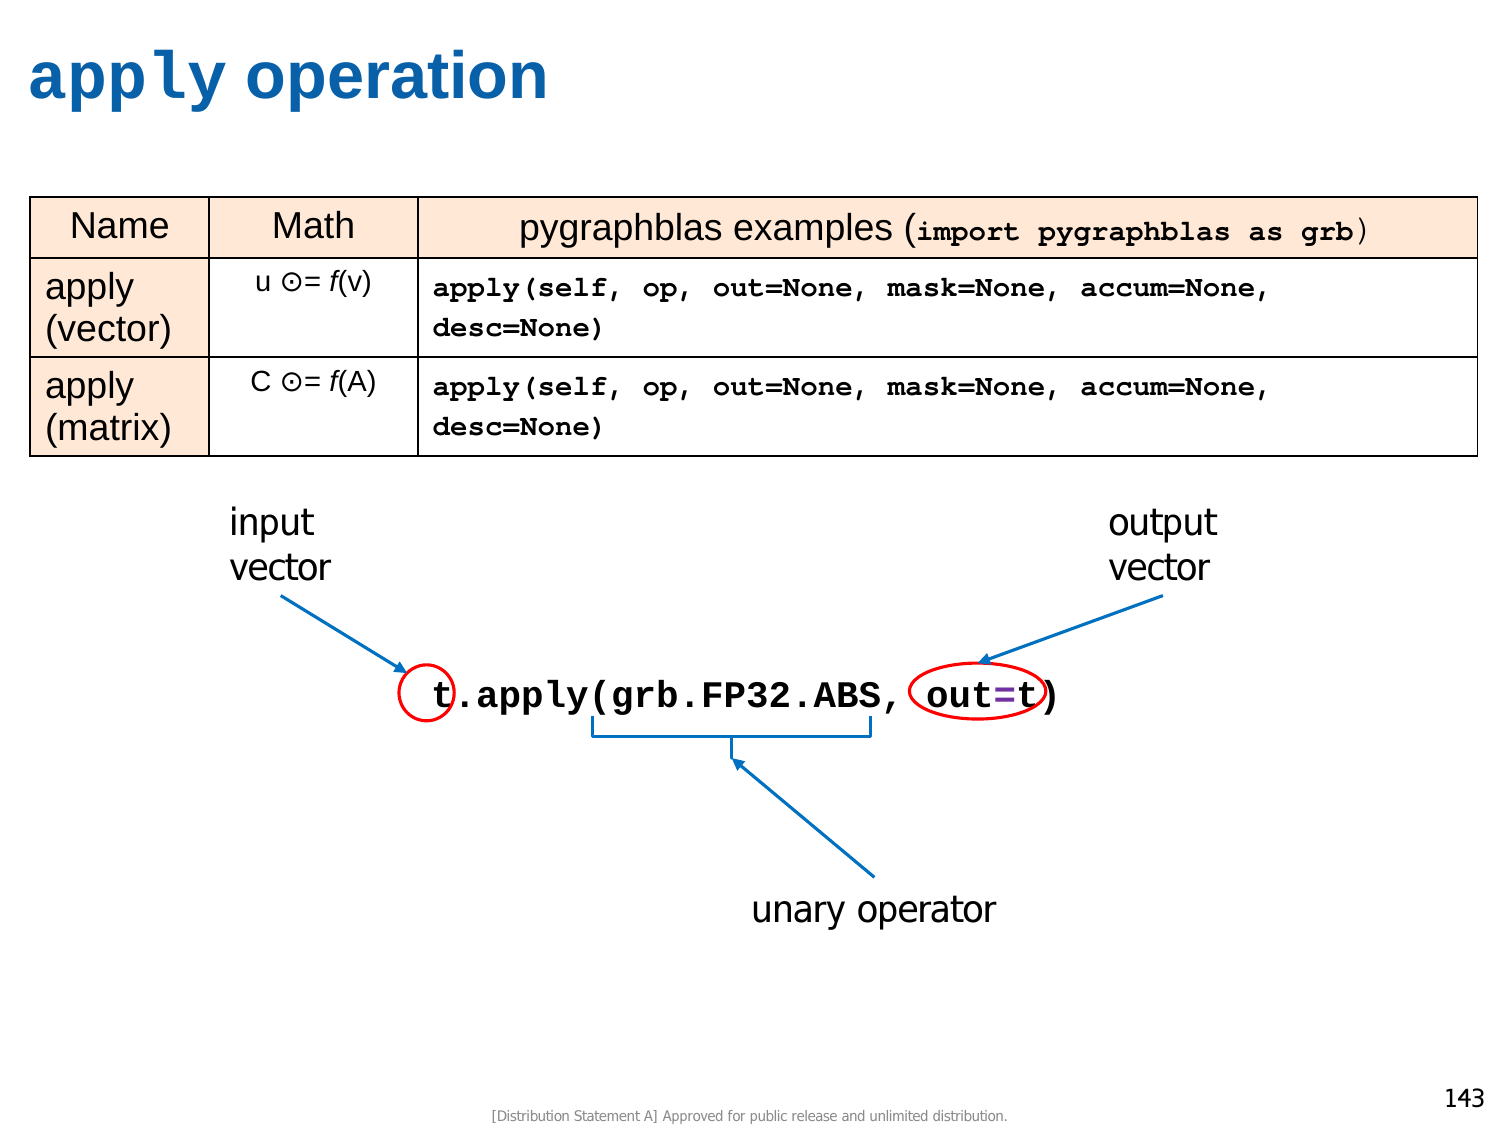

# apply operation
| Name | Math | pygraphblas examples (import pygraphblas as grb) |
| --- | --- | --- |
| apply (vector) | u ⊙= f(v) | apply(self, op, out=None, mask=None, accum=None, desc=None) |
| apply (matrix) | C ⊙= f(A) | apply(self, op, out=None, mask=None, accum=None, desc=None) |
input
vector
output
vector

t.apply(grb.FP32.ABS, out=t)

unary operator
143